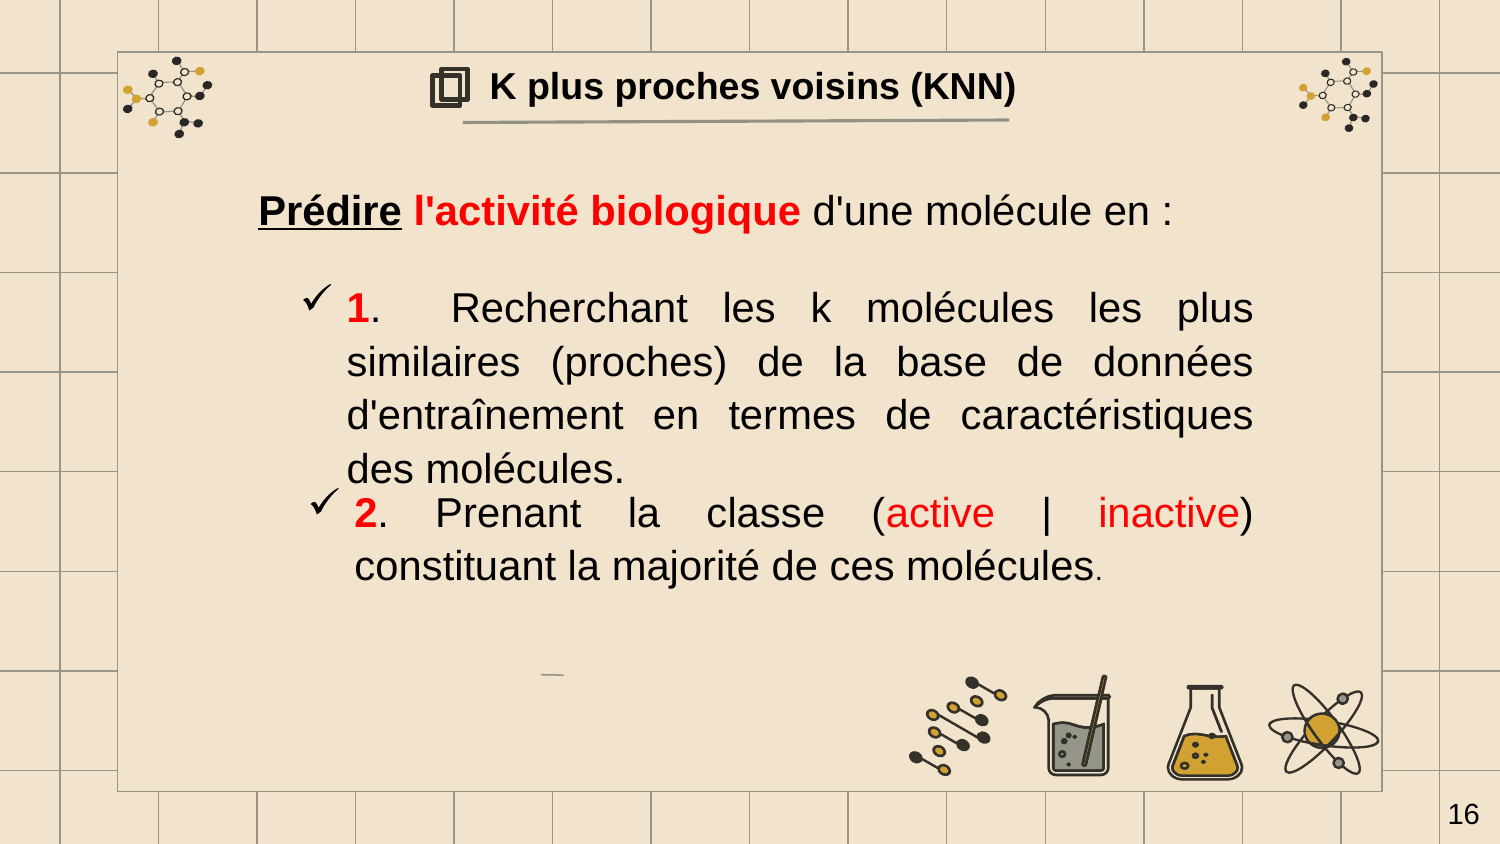

K plus proches voisins (KNN)

Prédire l'activité biologique d'une molécule en :
1.  Recherchant les k molécules les plus similaires (proches) de la base de données d'entraînement en termes de caractéristiques des molécules.
2. Prenant la classe (active | inactive) constituant la majorité de ces molécules.

16